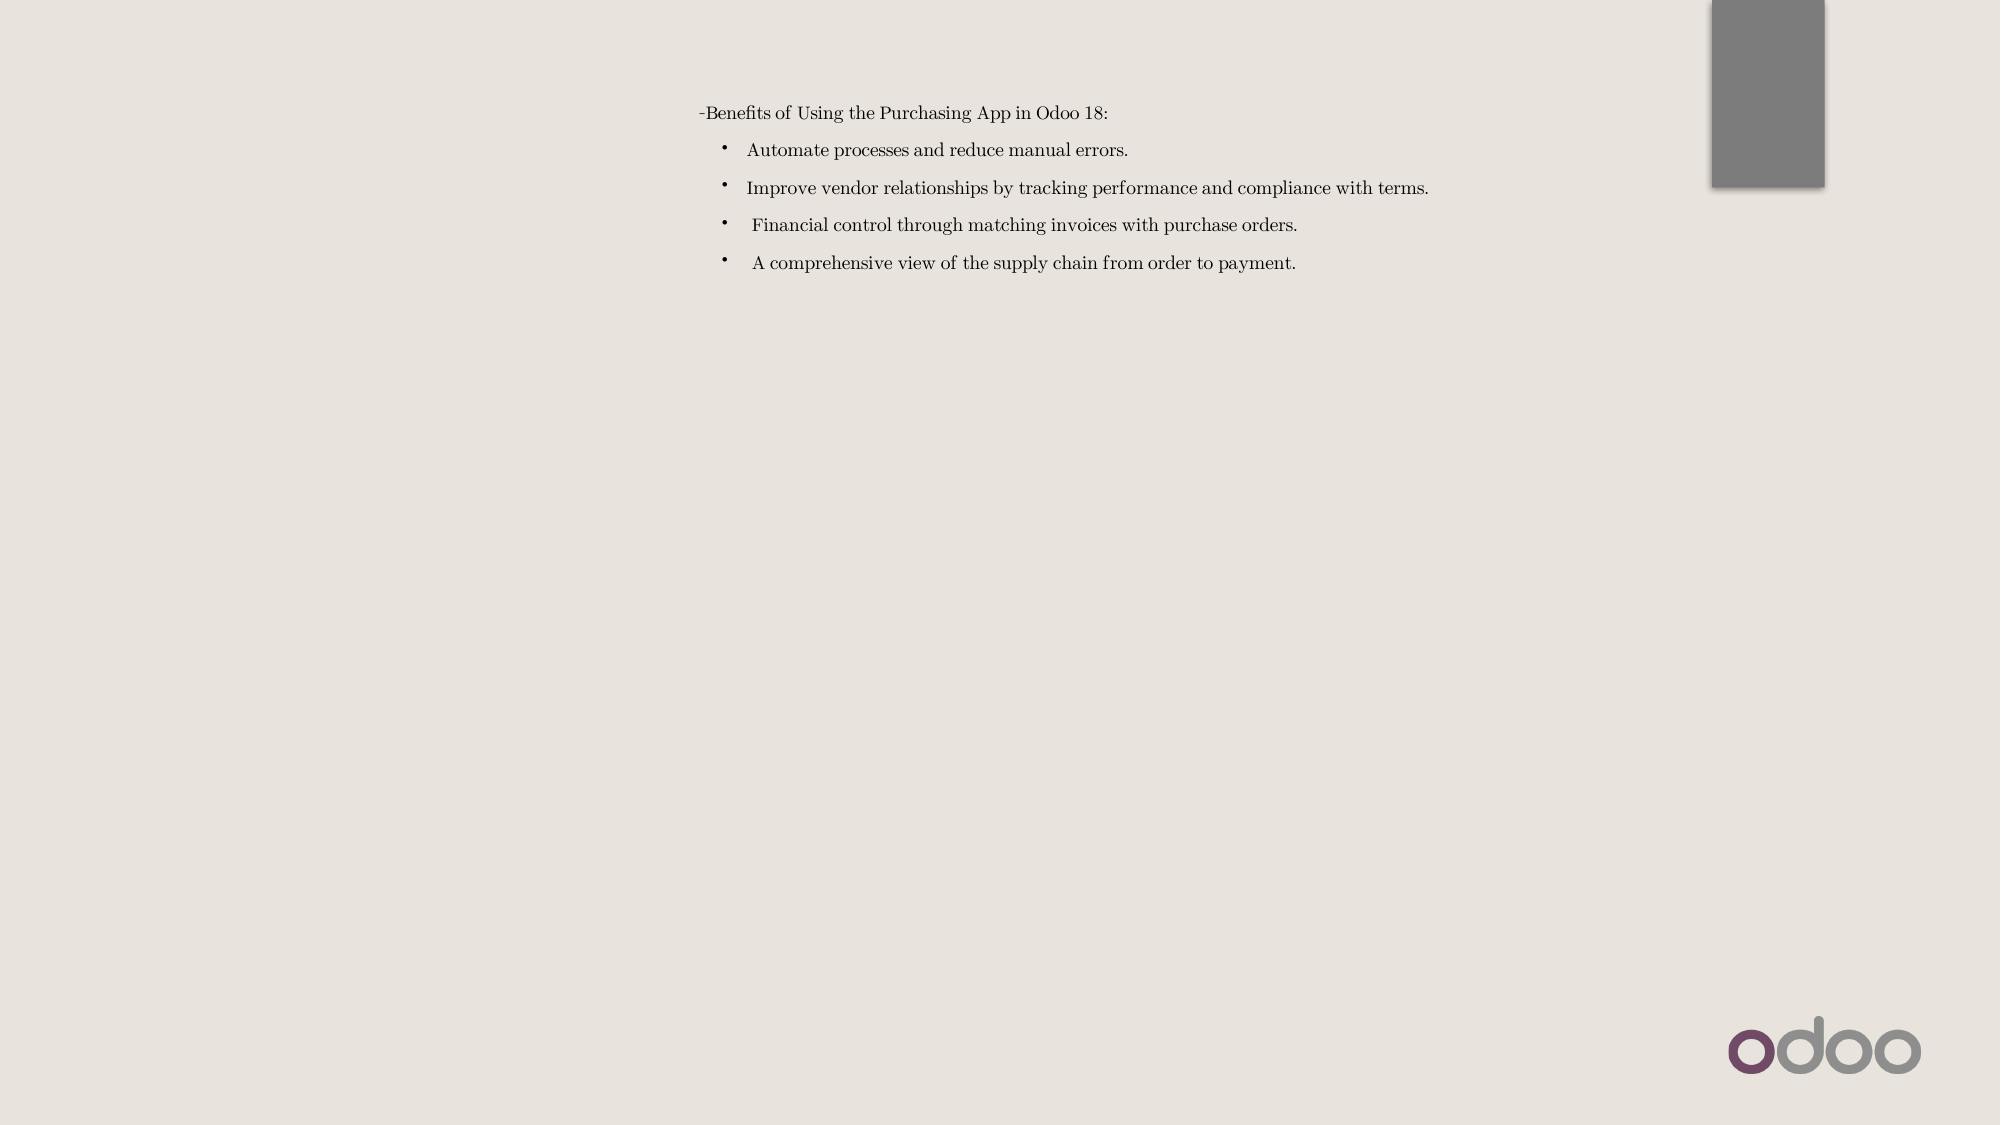

-Benefits of Using the Purchasing App in Odoo 18:
Automate processes and reduce manual errors.
Improve vendor relationships by tracking performance and compliance with terms.
Financial control through matching invoices with purchase orders.
A comprehensive view of the supply chain from order to payment.